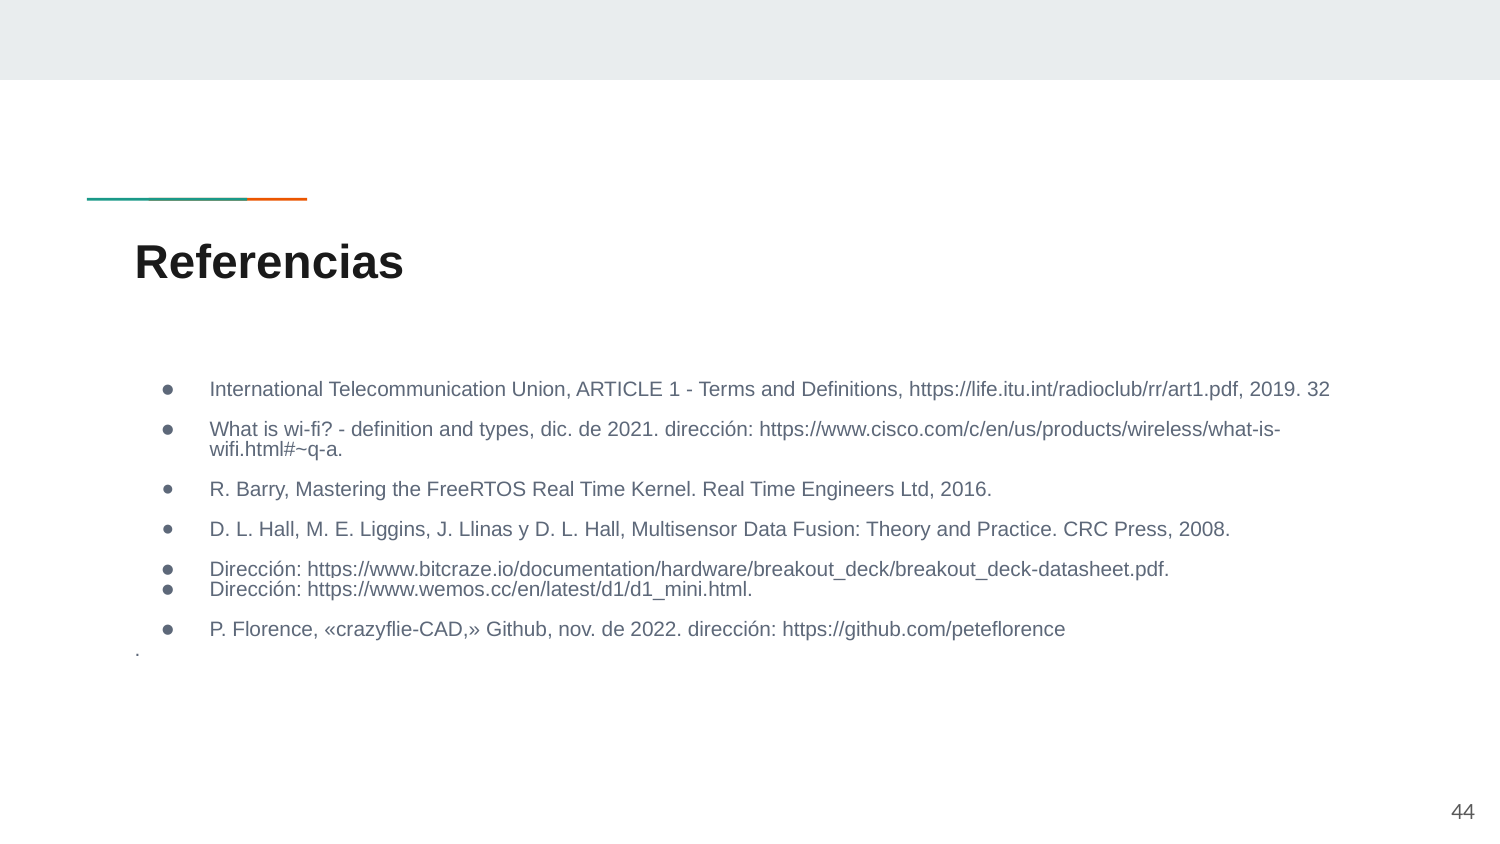

# Referencias

International Telecommunication Union, ARTICLE 1 - Terms and Definitions, https://life.itu.int/radioclub/rr/art1.pdf, 2019. 32

What is wi-fi? - definition and types, dic. de 2021. dirección: https://www.cisco.com/c/en/us/products/wireless/what-is-wifi.html#~q-a.

R. Barry, Mastering the FreeRTOS Real Time Kernel. Real Time Engineers Ltd, 2016.

D. L. Hall, M. E. Liggins, J. Llinas y D. L. Hall, Multisensor Data Fusion: Theory and Practice. CRC Press, 2008.

Dirección: https://www.bitcraze.io/documentation/hardware/breakout_deck/breakout_deck-datasheet.pdf.
Dirección: https://www.wemos.cc/en/latest/d1/d1_mini.html.

P. Florence, «crazyflie-CAD,» Github, nov. de 2022. dirección: https://github.com/peteflorence
.

44